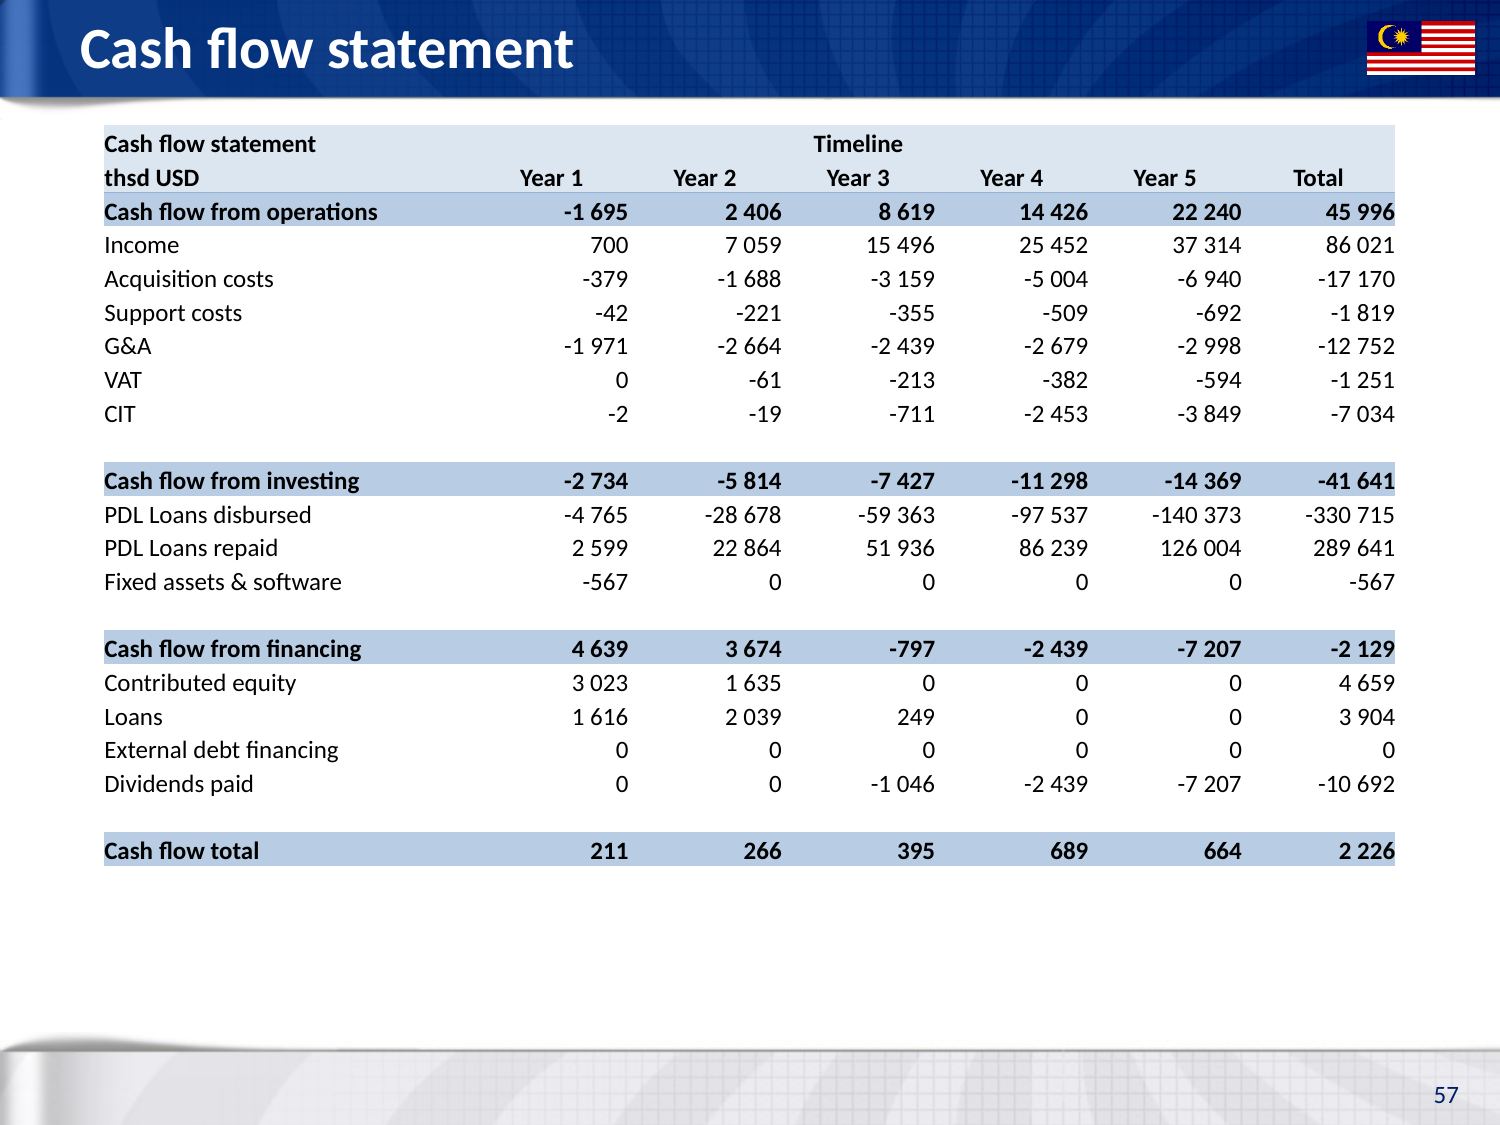

# Cash flow statement
| Cash flow statement |  |  | Timeline |  |  |  |
| --- | --- | --- | --- | --- | --- | --- |
| thsd USD | Year 1 | Year 2 | Year 3 | Year 4 | Year 5 | Total |
| Cash flow from operations | -1 695 | 2 406 | 8 619 | 14 426 | 22 240 | 45 996 |
| Income | 700 | 7 059 | 15 496 | 25 452 | 37 314 | 86 021 |
| Acquisition costs | -379 | -1 688 | -3 159 | -5 004 | -6 940 | -17 170 |
| Support costs | -42 | -221 | -355 | -509 | -692 | -1 819 |
| G&A | -1 971 | -2 664 | -2 439 | -2 679 | -2 998 | -12 752 |
| VAT | 0 | -61 | -213 | -382 | -594 | -1 251 |
| CIT | -2 | -19 | -711 | -2 453 | -3 849 | -7 034 |
|  |  |  |  |  |  |  |
| Cash flow from investing | -2 734 | -5 814 | -7 427 | -11 298 | -14 369 | -41 641 |
| PDL Loans disbursed | -4 765 | -28 678 | -59 363 | -97 537 | -140 373 | -330 715 |
| PDL Loans repaid | 2 599 | 22 864 | 51 936 | 86 239 | 126 004 | 289 641 |
| Fixed assets & software | -567 | 0 | 0 | 0 | 0 | -567 |
|  |  |  |  |  |  |  |
| Cash flow from financing | 4 639 | 3 674 | -797 | -2 439 | -7 207 | -2 129 |
| Contributed equity | 3 023 | 1 635 | 0 | 0 | 0 | 4 659 |
| Loans | 1 616 | 2 039 | 249 | 0 | 0 | 3 904 |
| External debt financing | 0 | 0 | 0 | 0 | 0 | 0 |
| Dividends paid | 0 | 0 | -1 046 | -2 439 | -7 207 | -10 692 |
|  |  |  |  |  |  |  |
| Cash flow total | 211 | 266 | 395 | 689 | 664 | 2 226 |
57